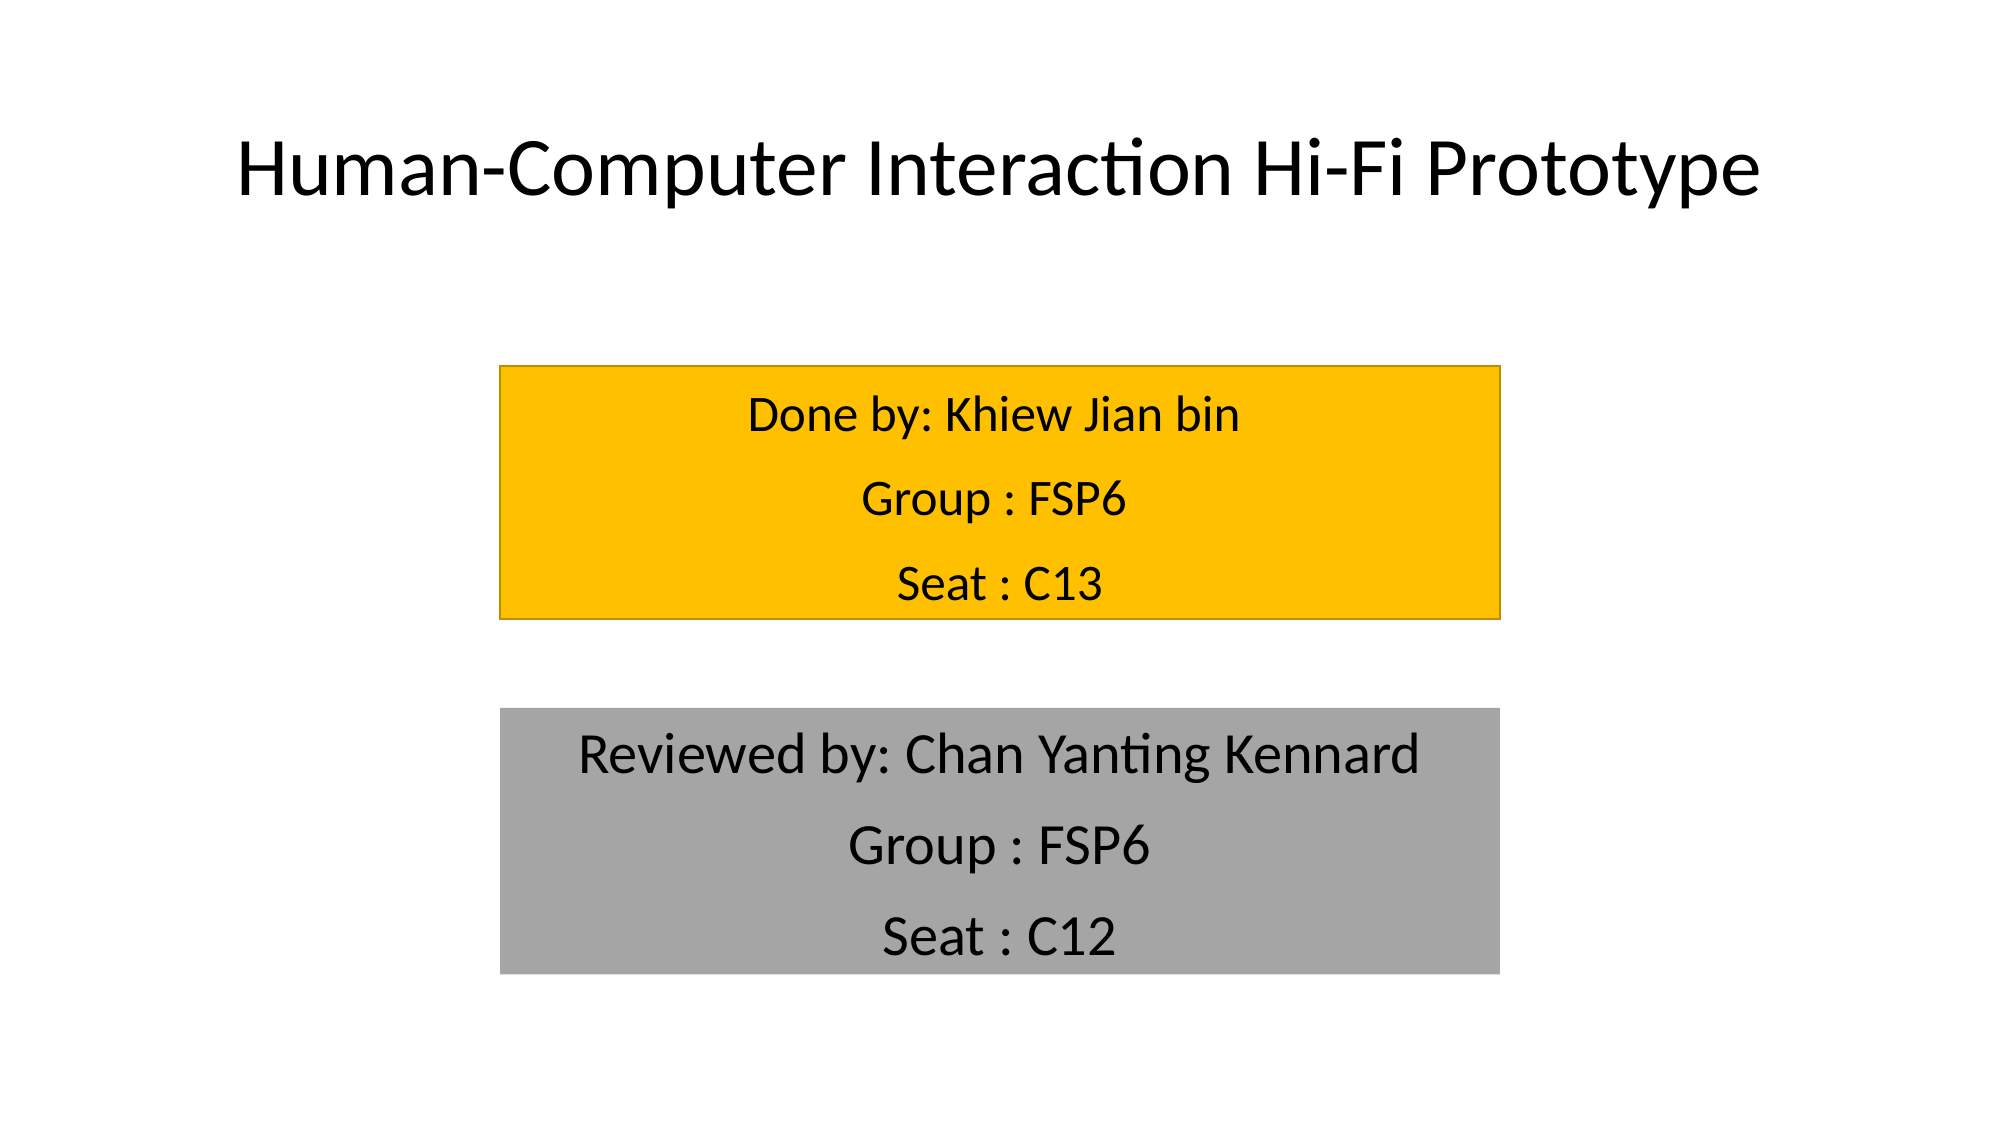

# Human-Computer Interaction Hi-Fi Prototype
Done by: Khiew Jian bin
Group : FSP6
Seat : C13

Reviewed by: Chan Yanting Kennard
Group : FSP6
Seat : C12